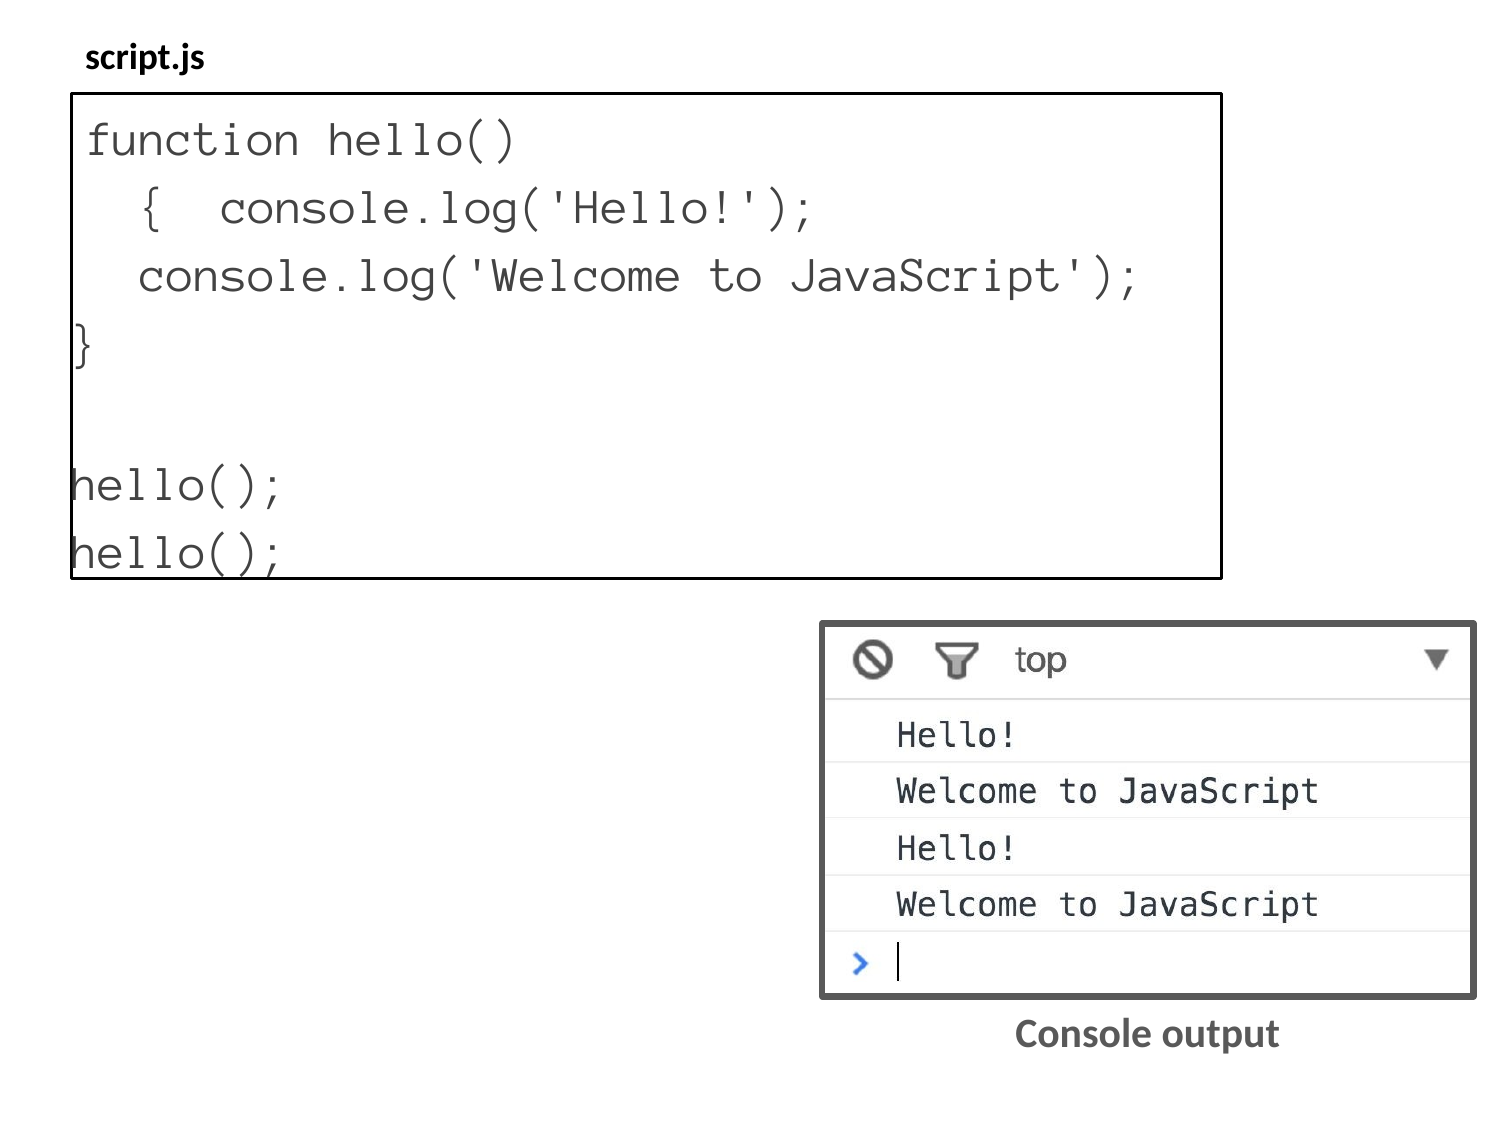

script.js
function hello() {  console.log('Hello!');  console.log('Welcome to JavaScript');
}

hello();
hello();

Console output